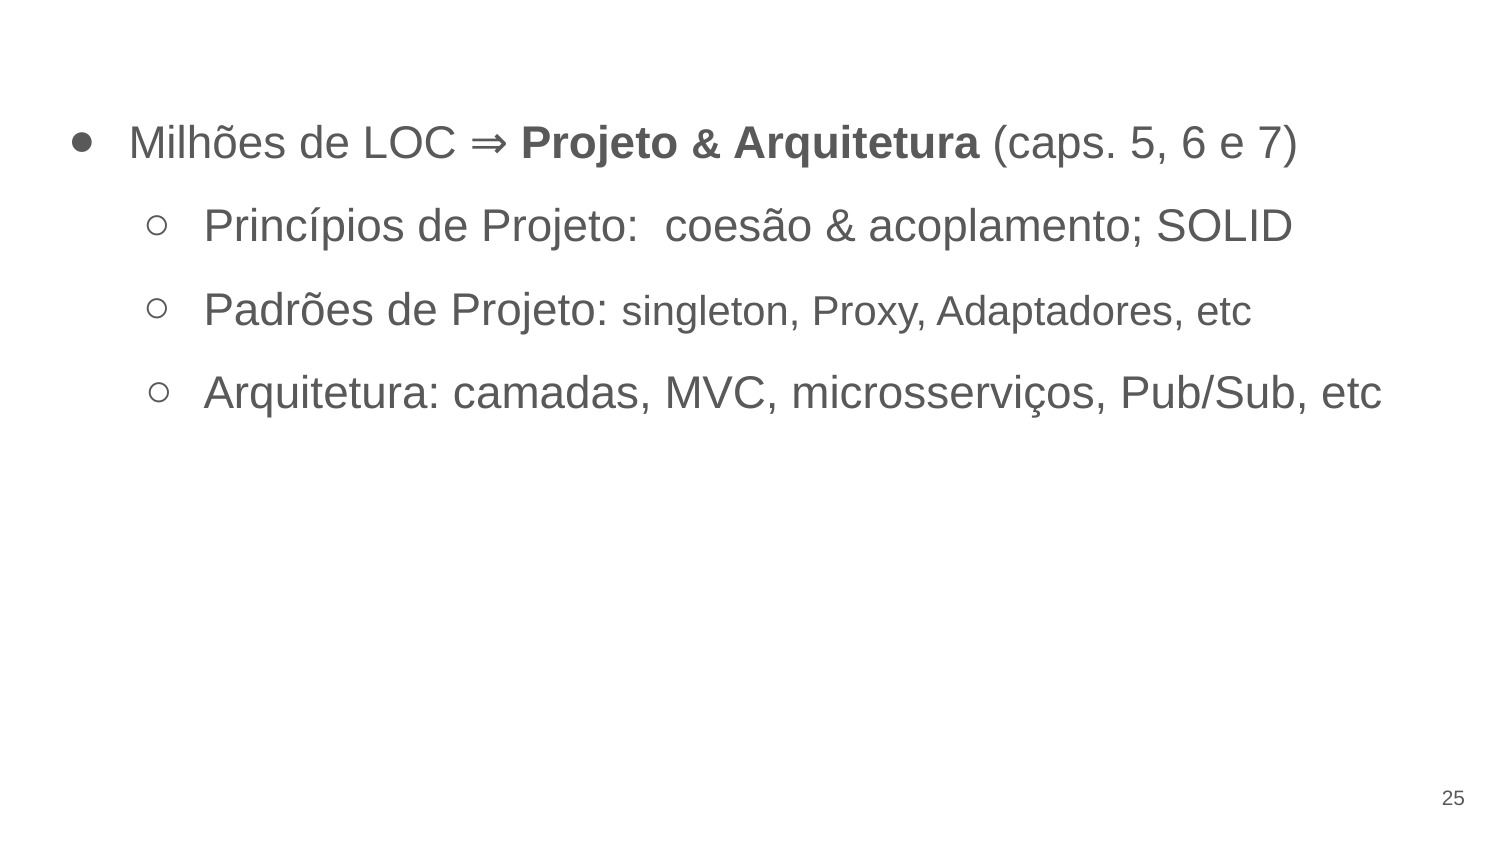

Milhões de LOC ⇒ Projeto & Arquitetura (caps. 5, 6 e 7)
Princípios de Projeto:  coesão & acoplamento; SOLID
Padrões de Projeto: singleton, Proxy, Adaptadores, etc
Arquitetura: camadas, MVC, microsserviços, Pub/Sub, etc

25